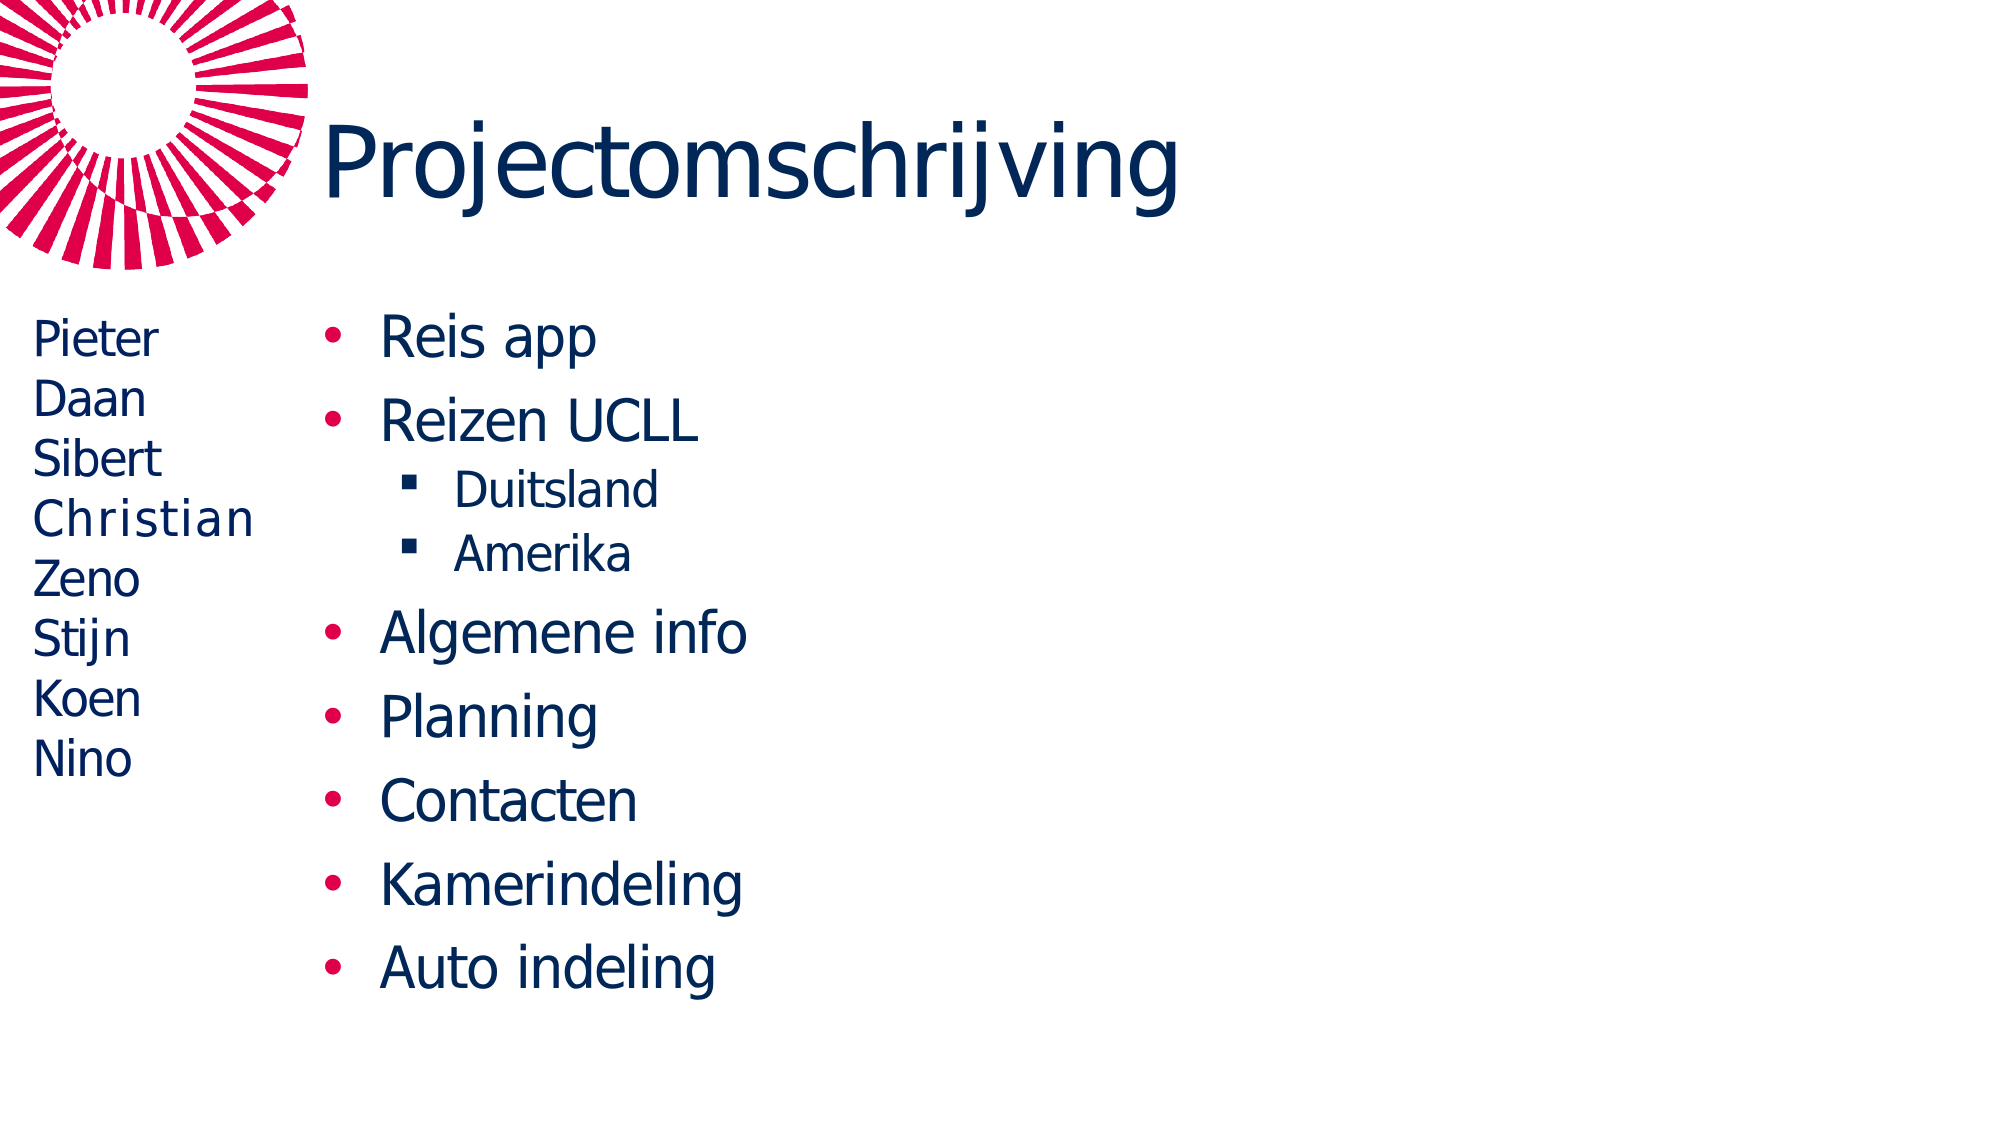

# Projectomschrijving
Pieter
Daan
Sibert
Christian
Zeno
Stijn
Koen
Nino
Reis app
Reizen UCLL
Duitsland
Amerika
Algemene info
Planning
Contacten
Kamerindeling
Auto indeling